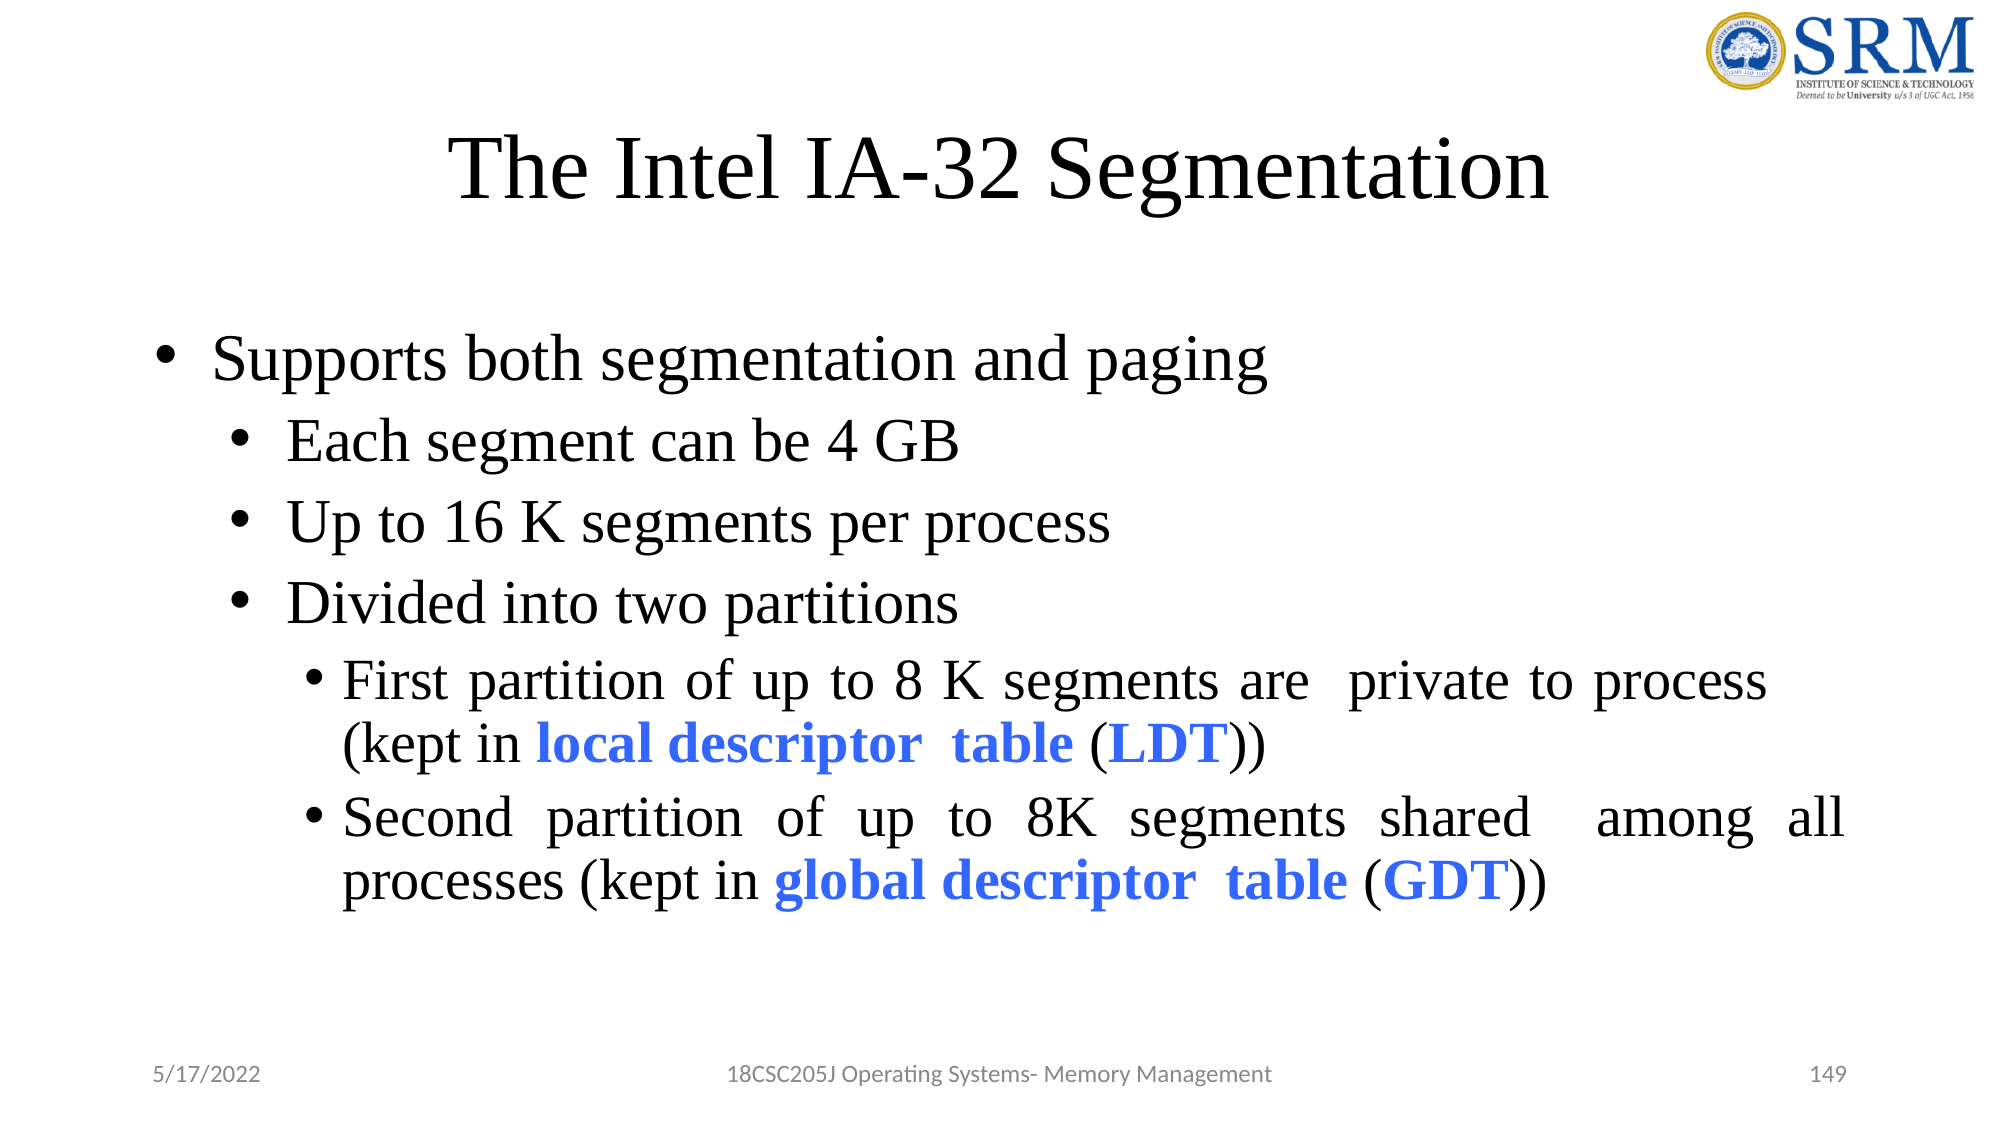

# The Intel IA-32 Segmentation
Supports both segmentation and paging
Each segment can be 4 GB
Up to 16 K segments per process
Divided into two partitions
First partition of up to 8 K segments are  private to process (kept in local descriptor  table (LDT))
Second partition of up to 8K segments shared  among all processes (kept in global descriptor  table (GDT))

5/17/2022
18CSC205J Operating Systems- Memory Management
149